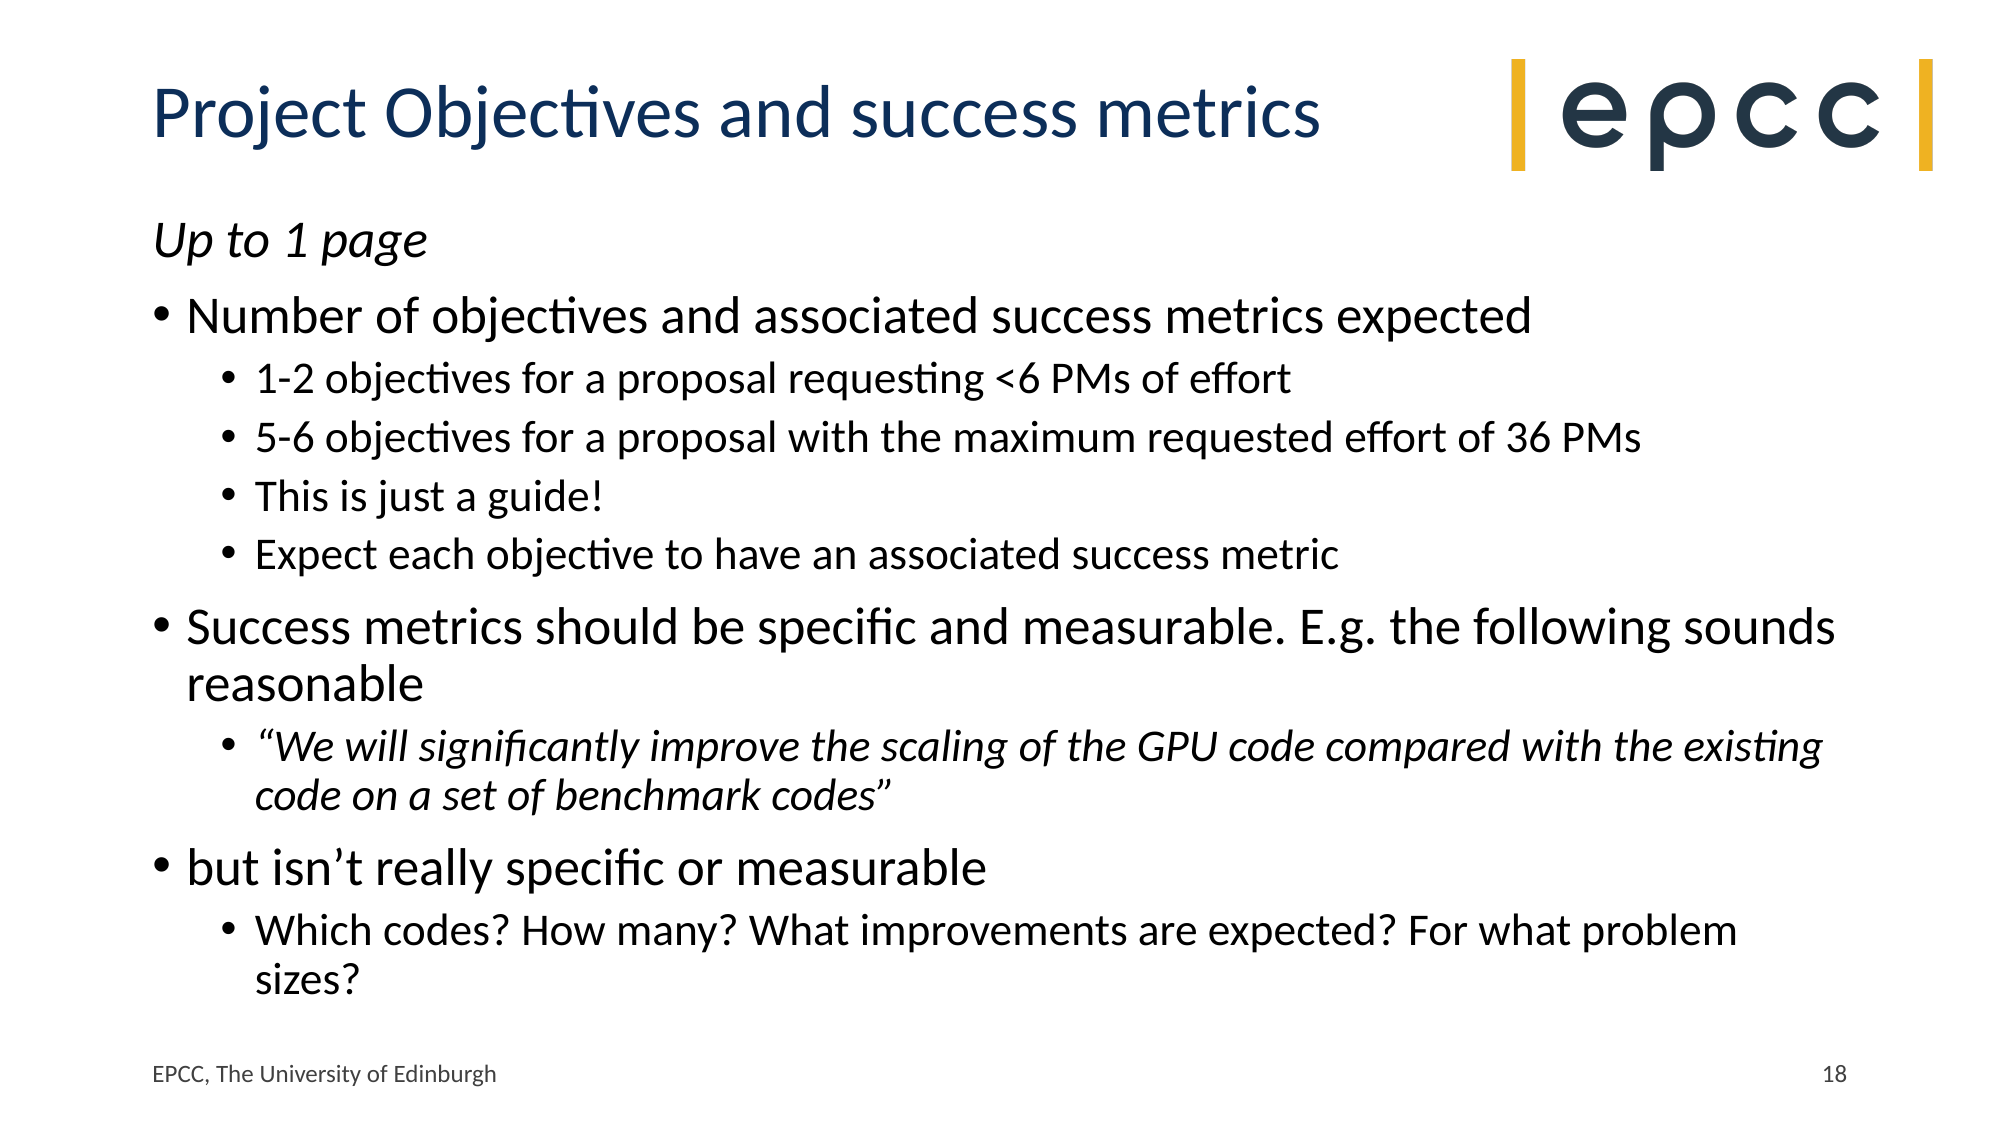

# Project Objectives and success metrics
Up to 1 page
Number of objectives and associated success metrics expected
1-2 objectives for a proposal requesting <6 PMs of effort
5-6 objectives for a proposal with the maximum requested effort of 36 PMs
This is just a guide!
Expect each objective to have an associated success metric
Success metrics should be specific and measurable. E.g. the following sounds reasonable
“We will significantly improve the scaling of the GPU code compared with the existing code on a set of benchmark codes”
but isn’t really specific or measurable
Which codes? How many? What improvements are expected? For what problem sizes?

EPCC, The University of Edinburgh
18